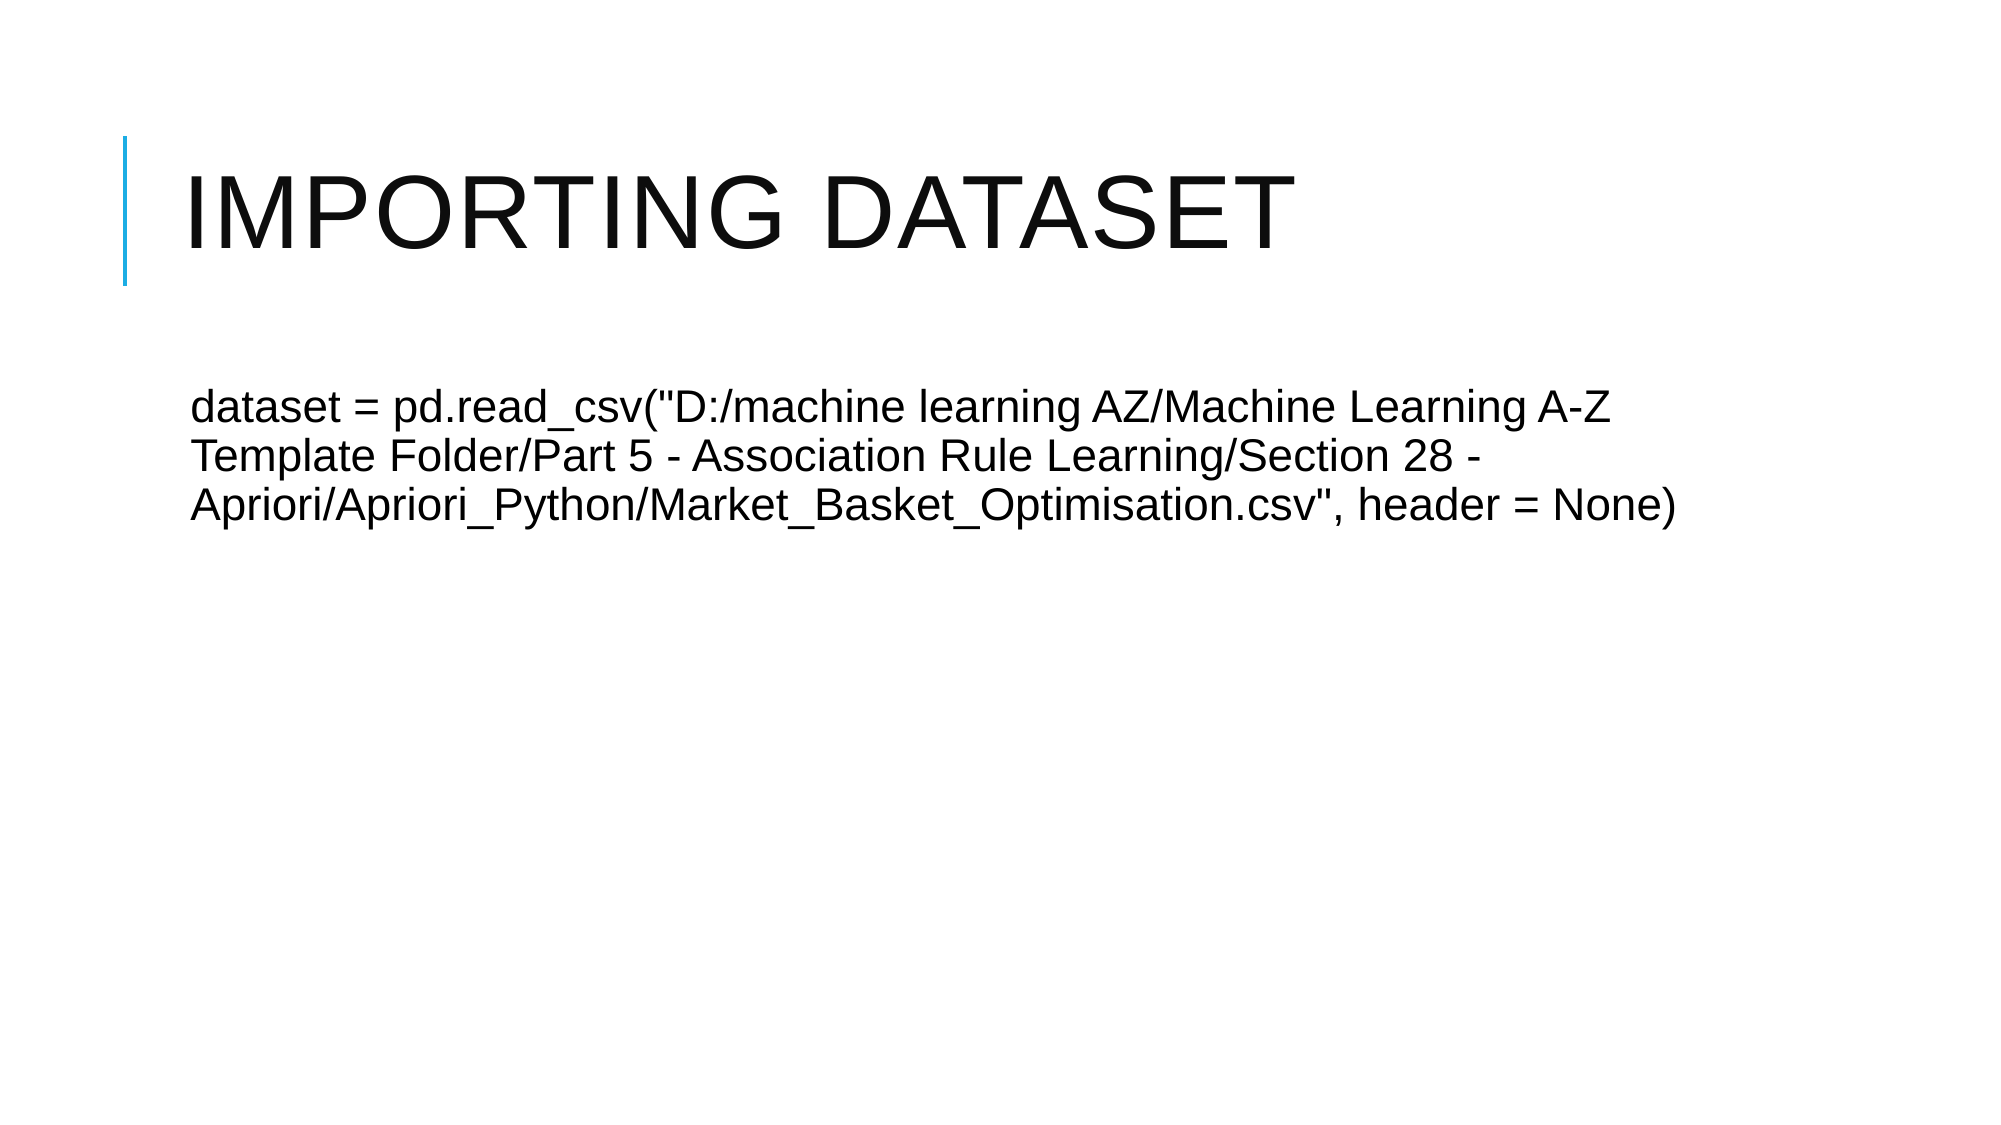

# Importing dataset
dataset = pd.read_csv("D:/machine learning AZ/Machine Learning A-Z Template Folder/Part 5 - Association Rule Learning/Section 28 - Apriori/Apriori_Python/Market_Basket_Optimisation.csv", header = None)